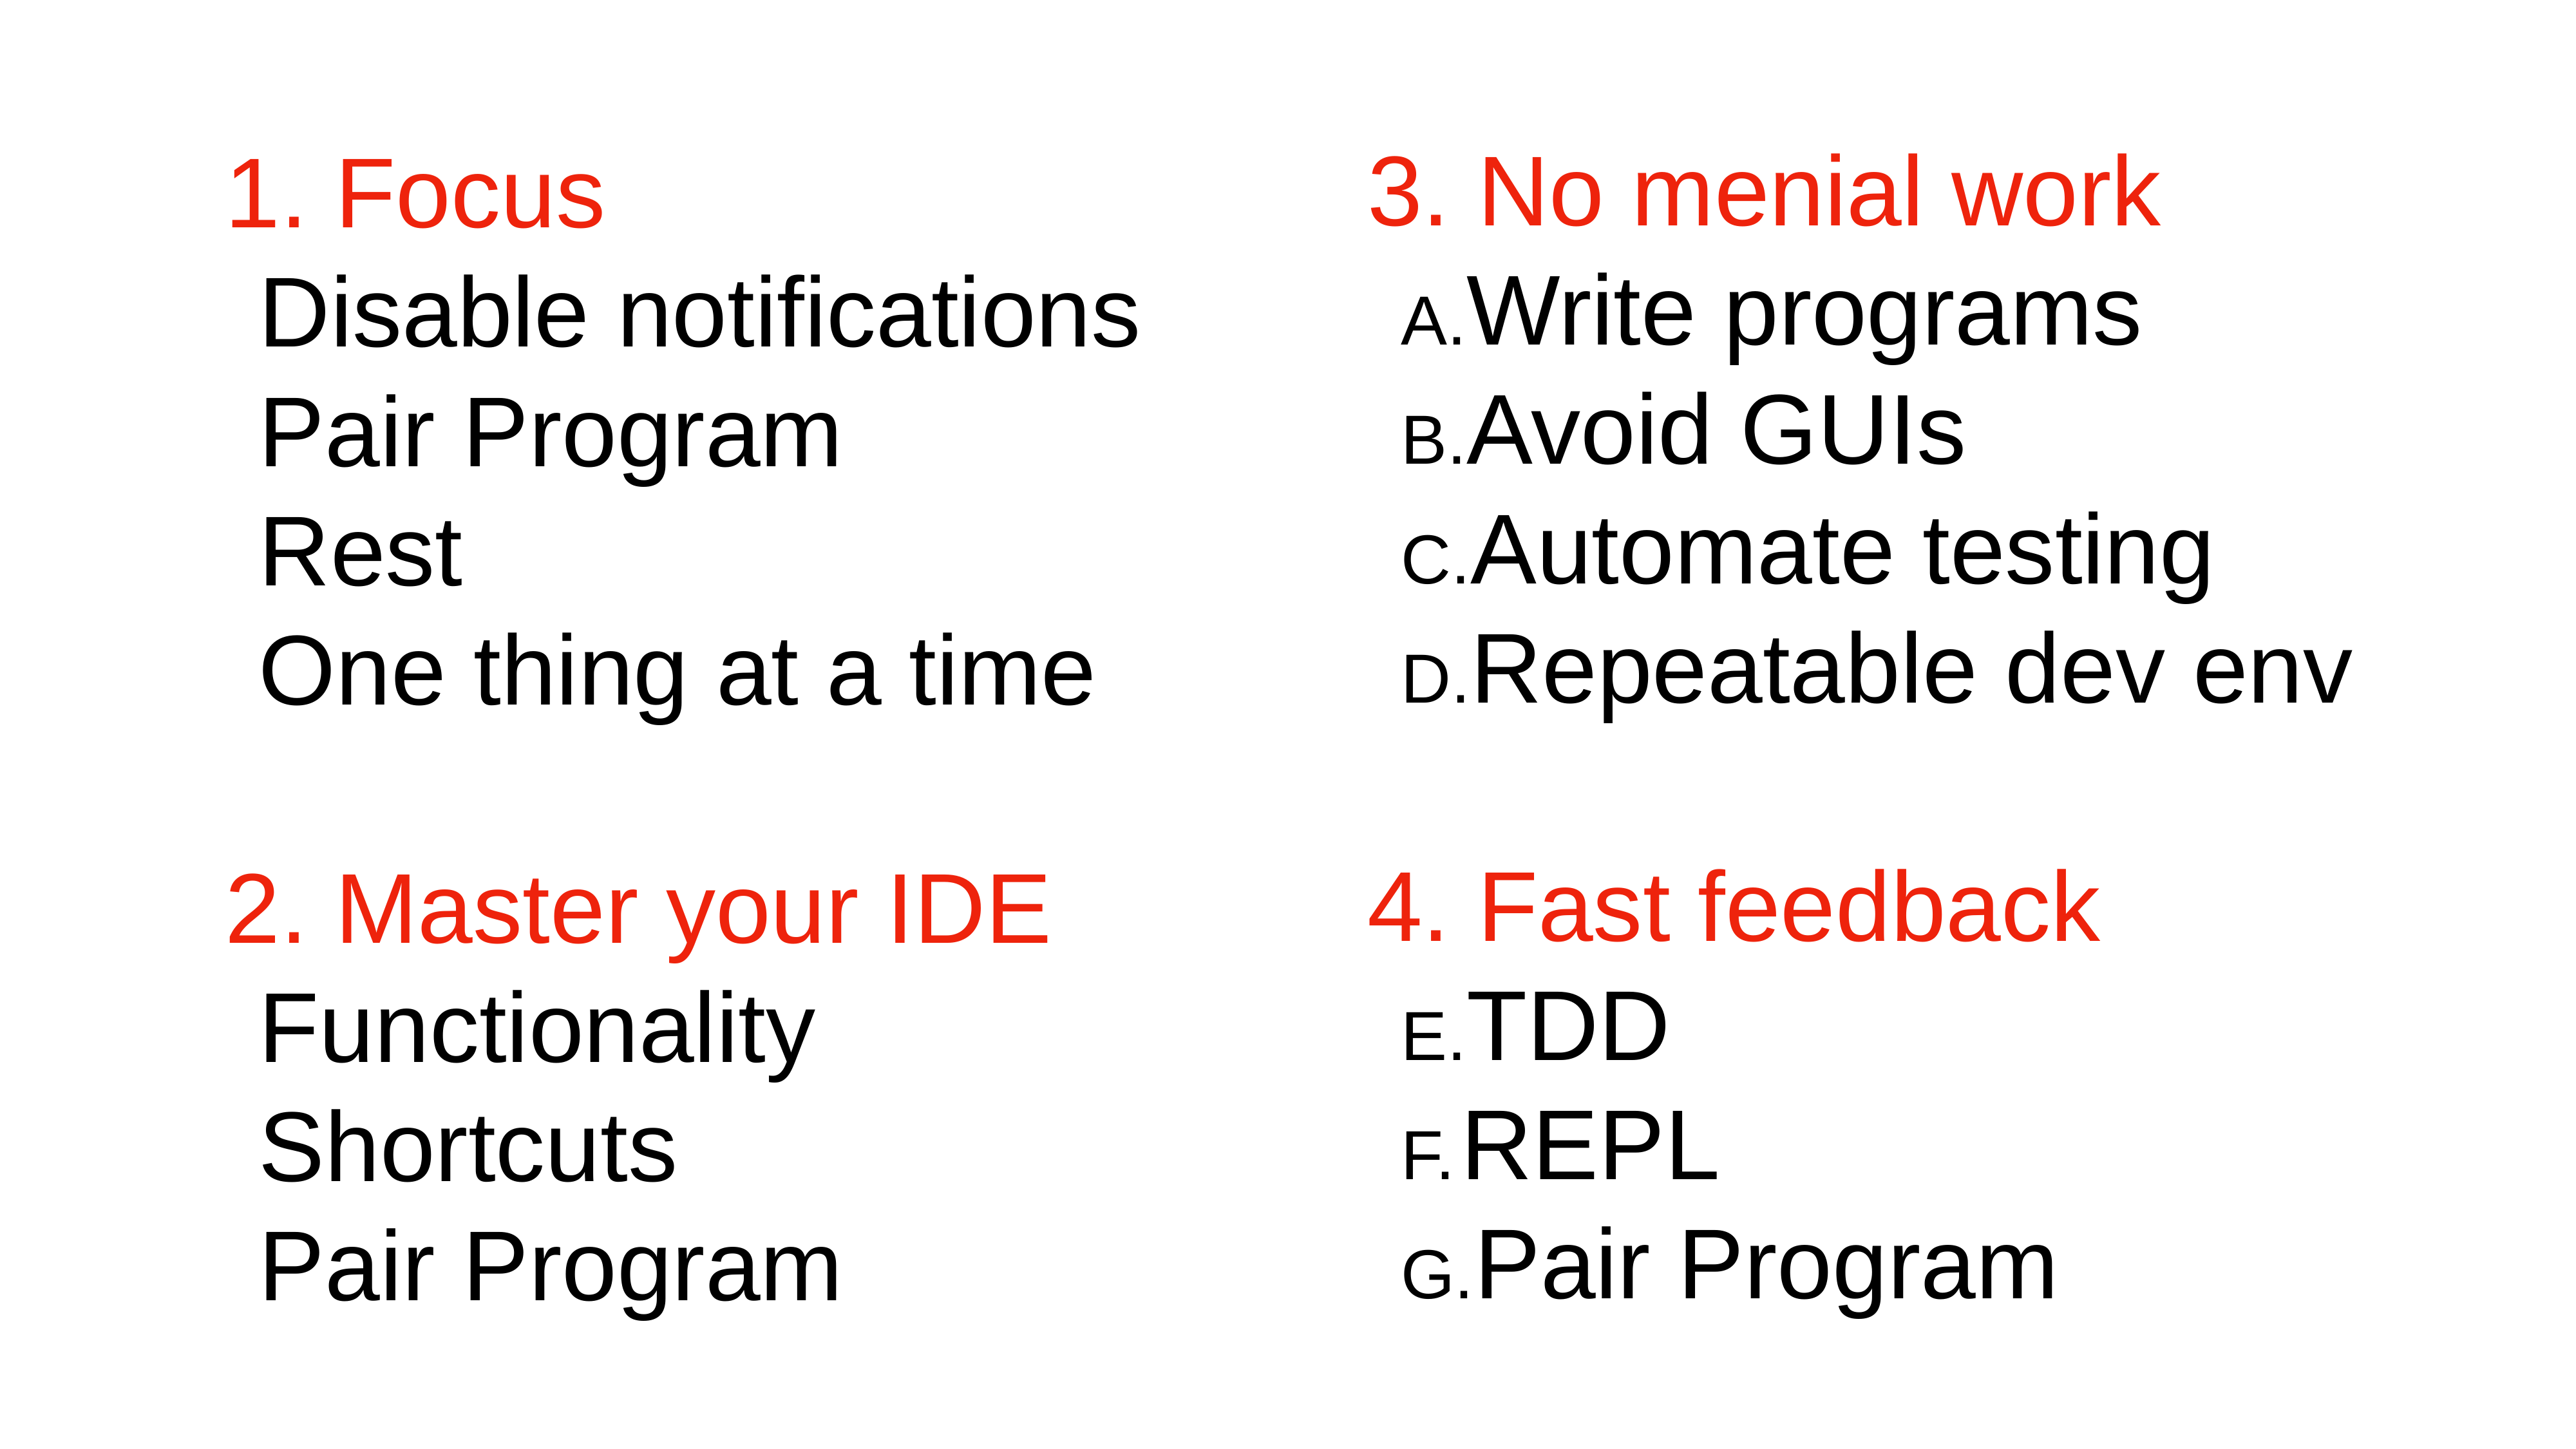

# 1. Focus
Disable notifications
Pair Program
Rest
One thing at a time

2. Master your IDE
Functionality
Shortcuts
Pair Program
3. No menial work
Write programs
Avoid GUIs
Automate testing
Repeatable dev env

4. Fast feedback
TDD
REPL
Pair Program